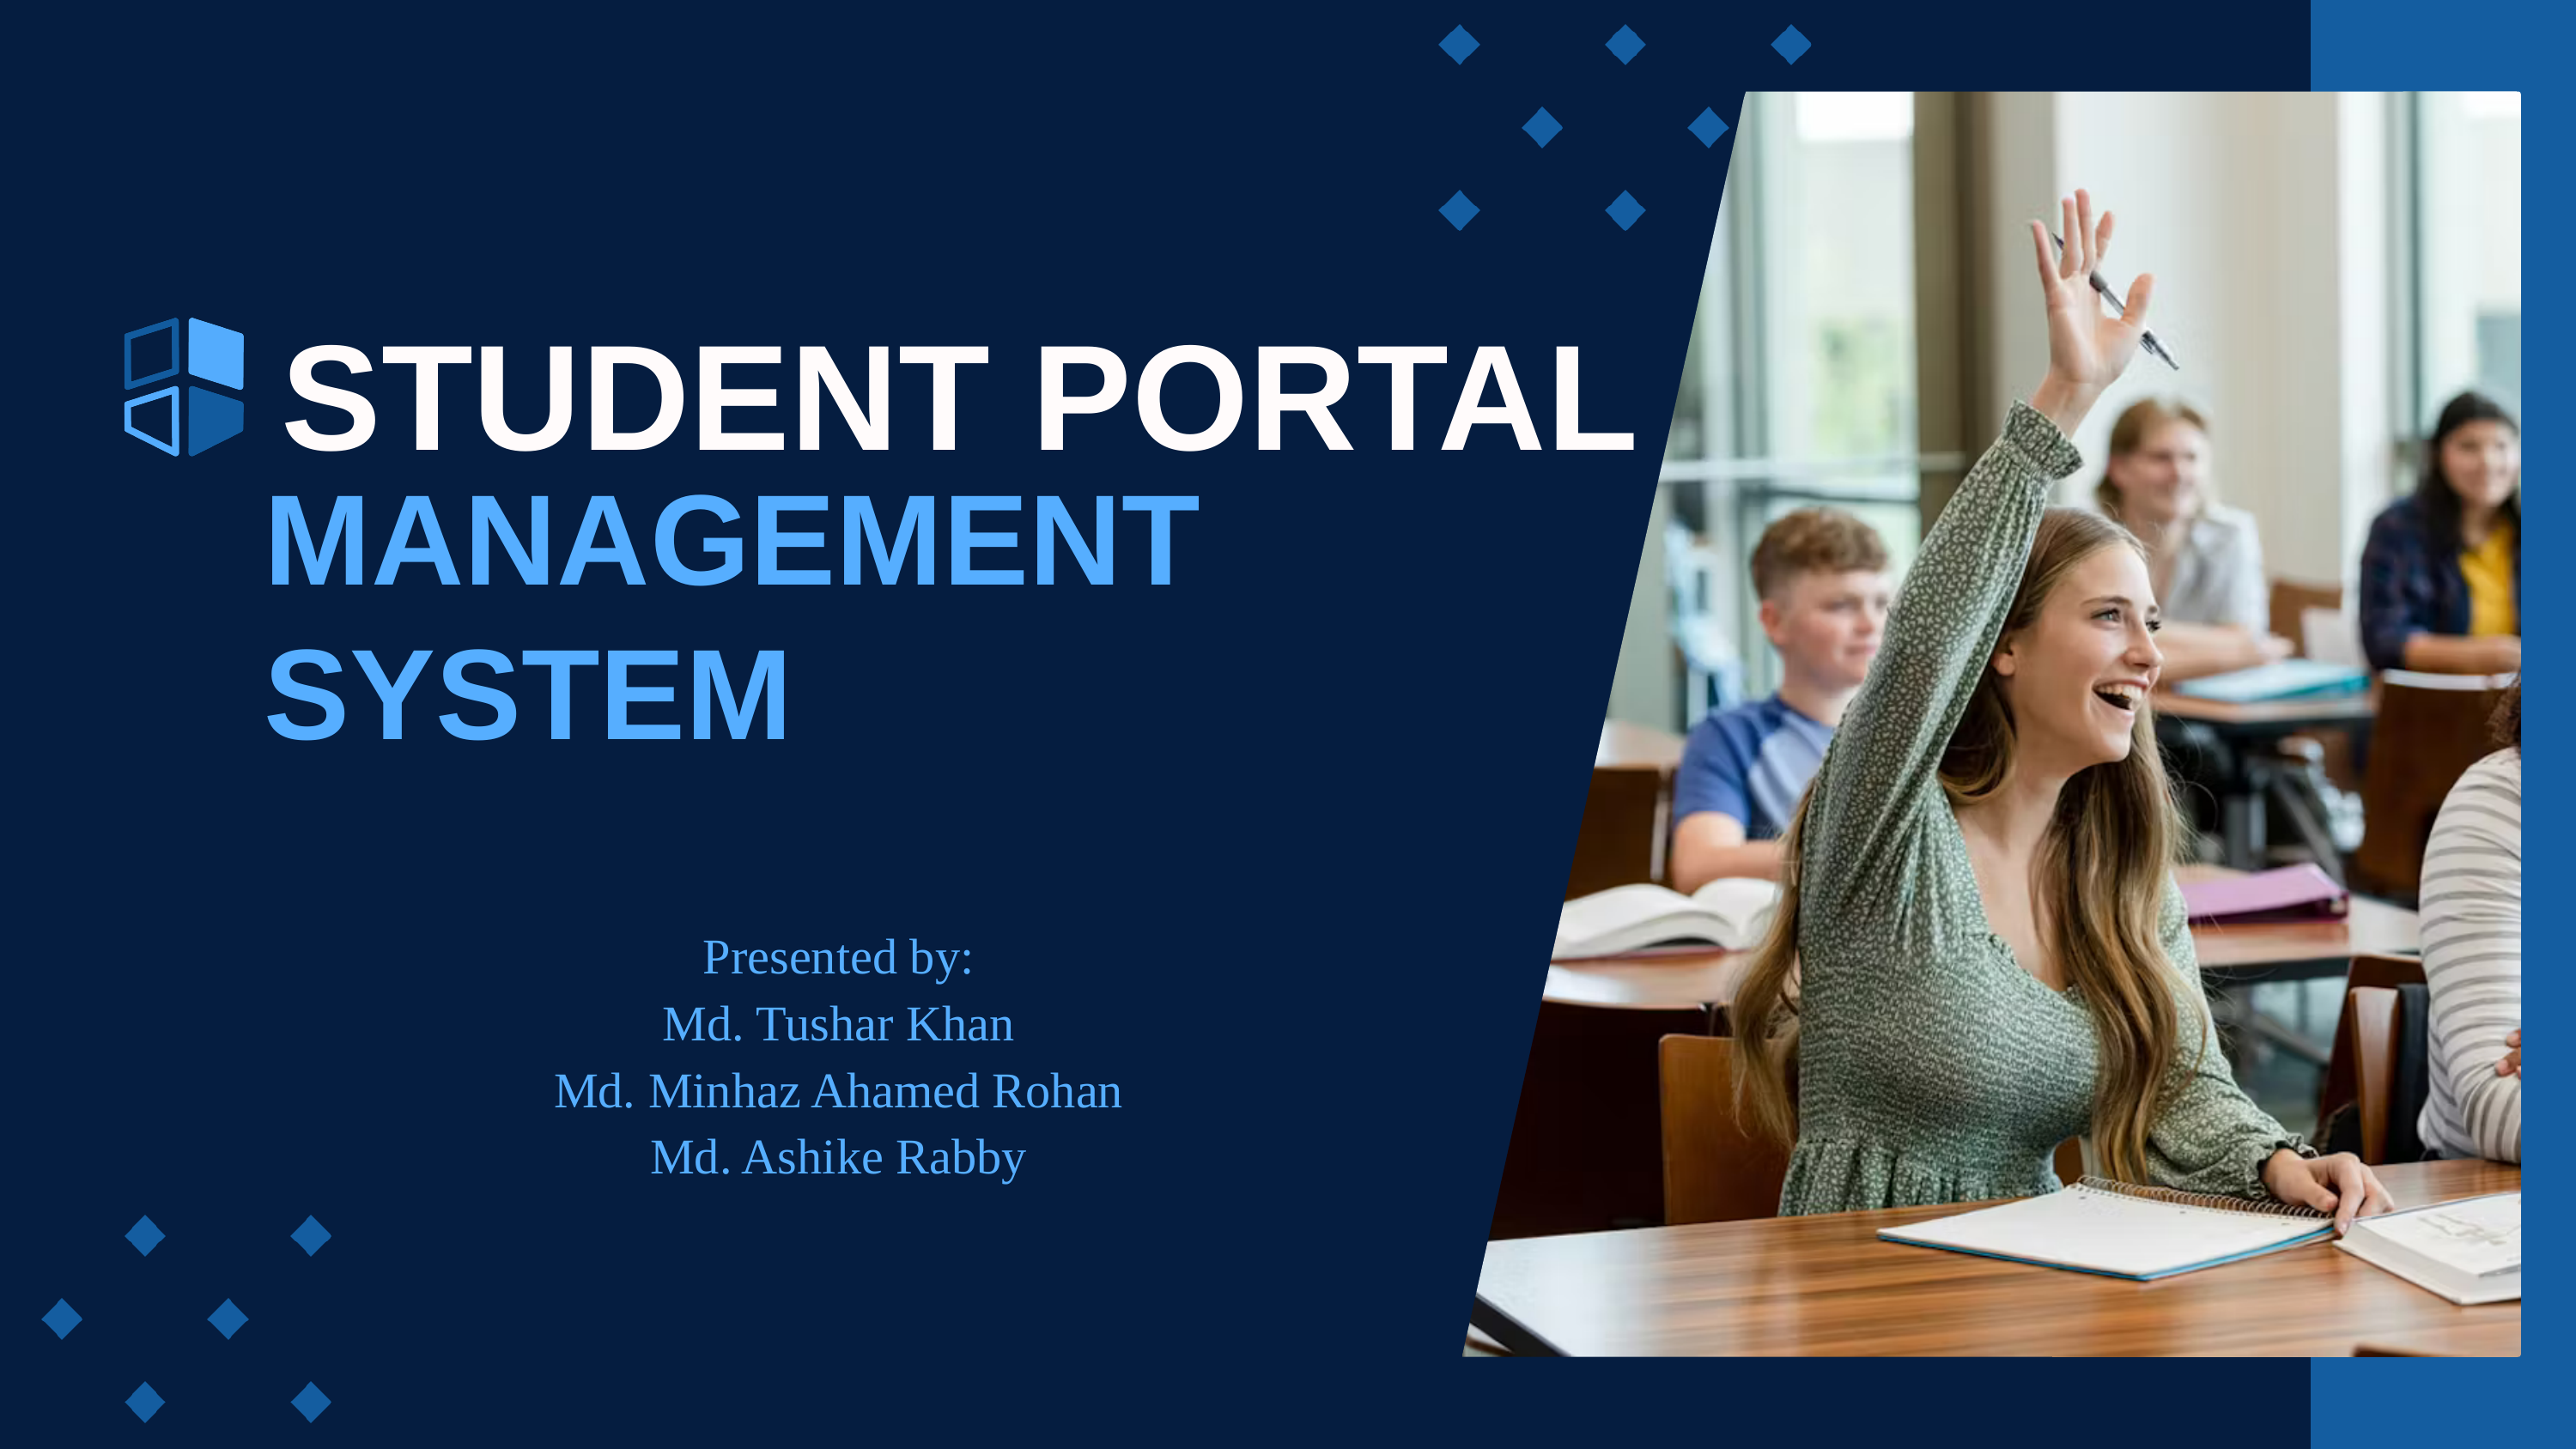

STUDENT PORTAL

MANAGEMENT SYSTEM

Presented by:
Md. Tushar Khan
Md. Minhaz Ahamed Rohan
Md. Ashike Rabby